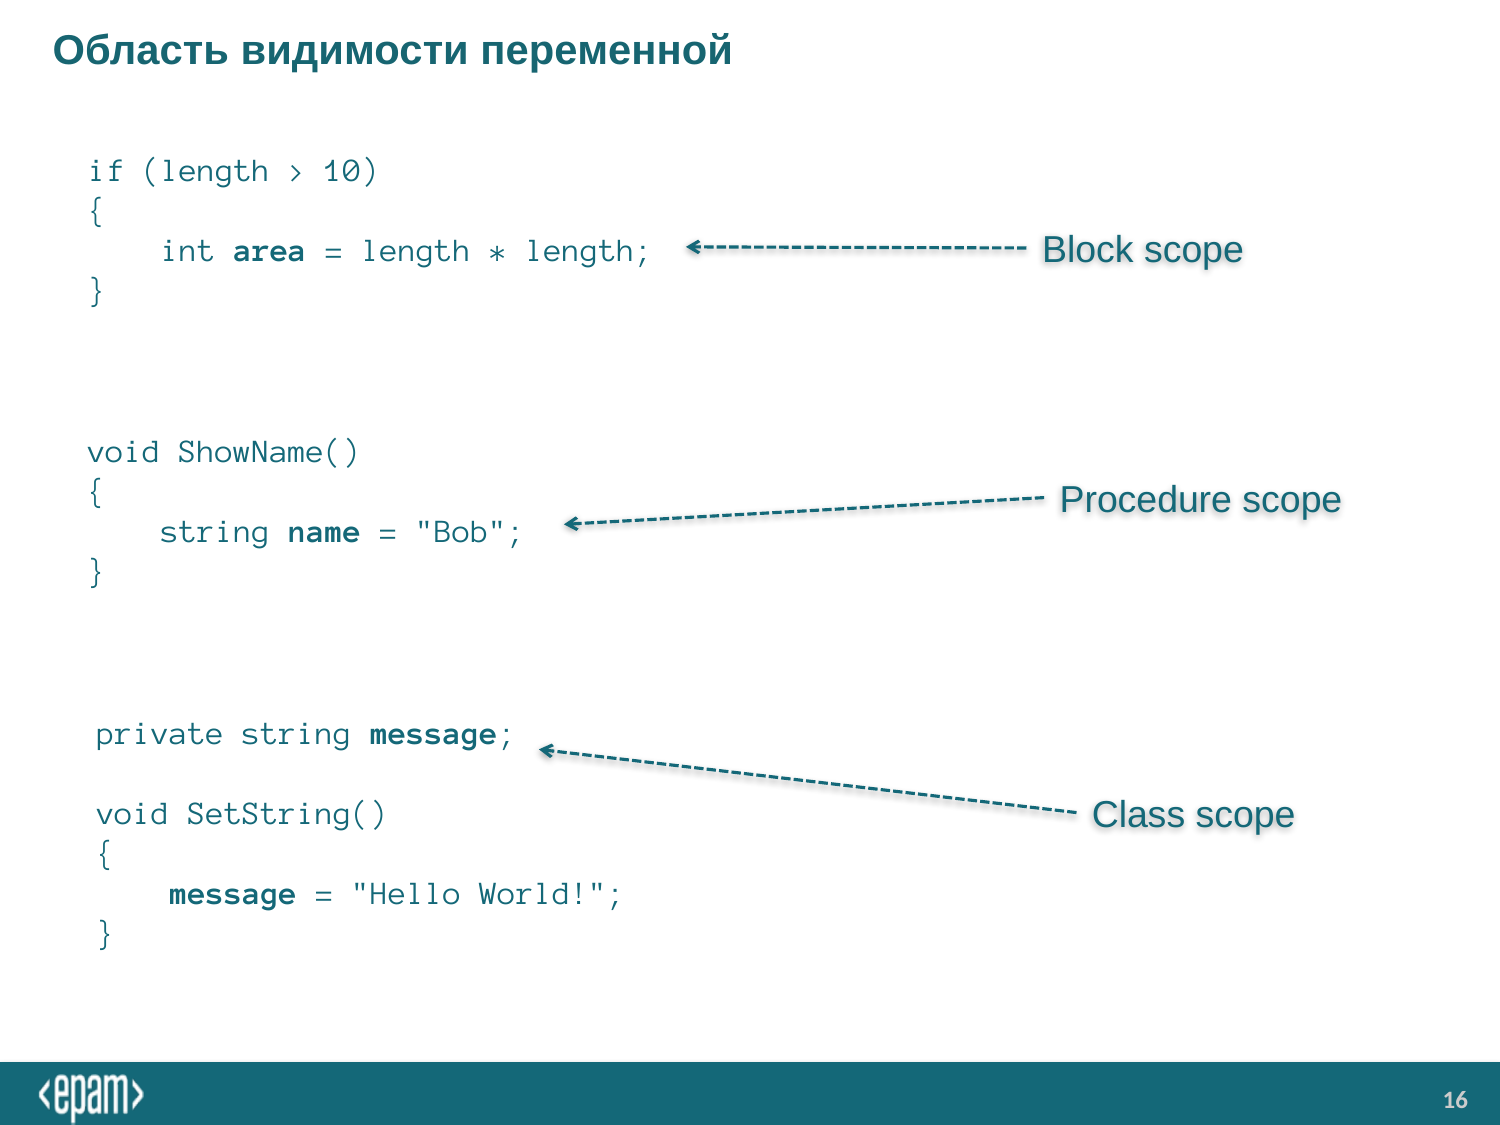

# Область видимости переменной
if (length > 10)
{
    int area = length * length;
}
Block scope

void ShowName()
{
    string name = "Bob";
}

Procedure scope

private string message;

void SetString()
{
    message = "Hello World!";
}

Class scope